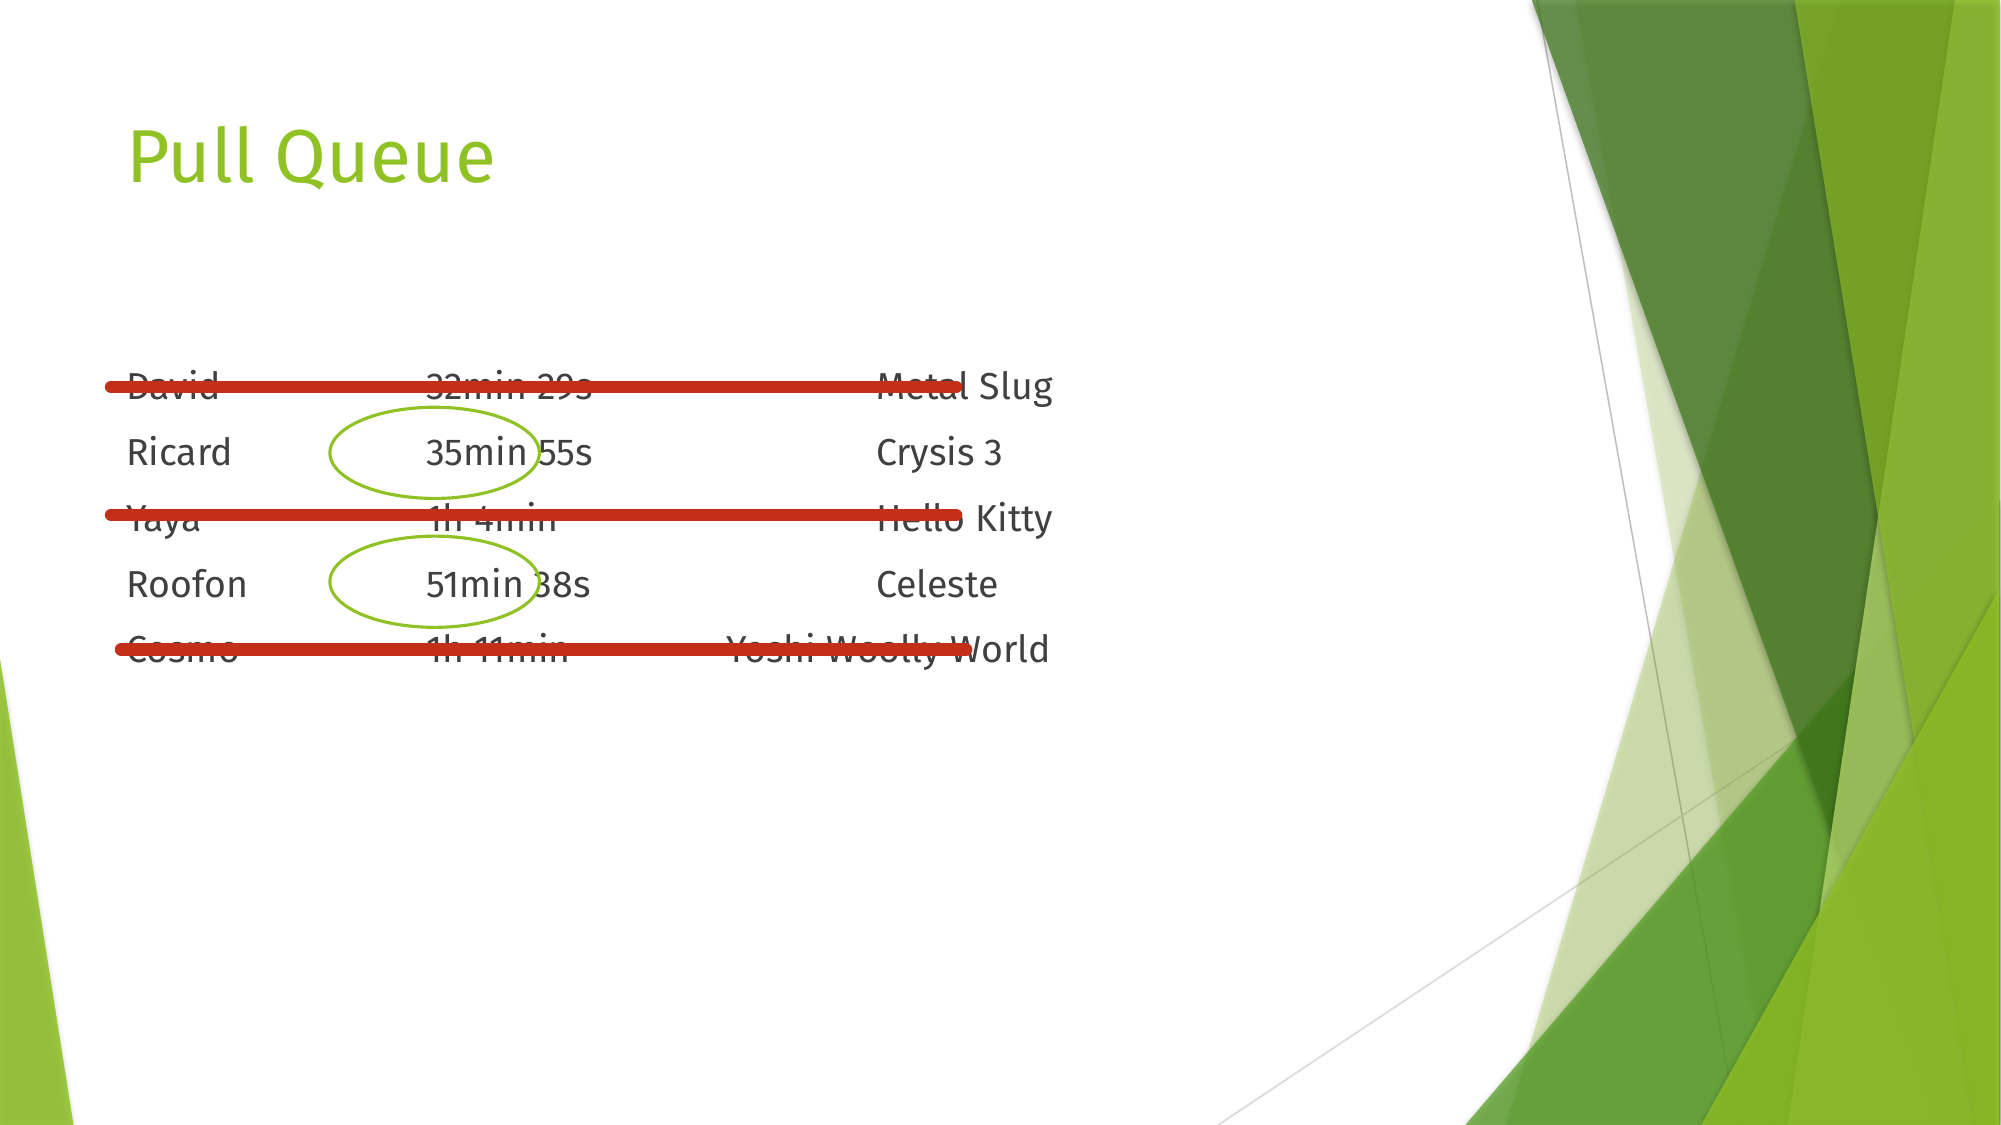

# Pull Queue
David 		32min 29s		Metal Slug
Ricard 		35min 55s		Crysis 3
Yaya		1h 4min 			Hello Kitty
Roofon 		51min 38s		Celeste
Cosmo		1h 11min		Yoshi Woolly World